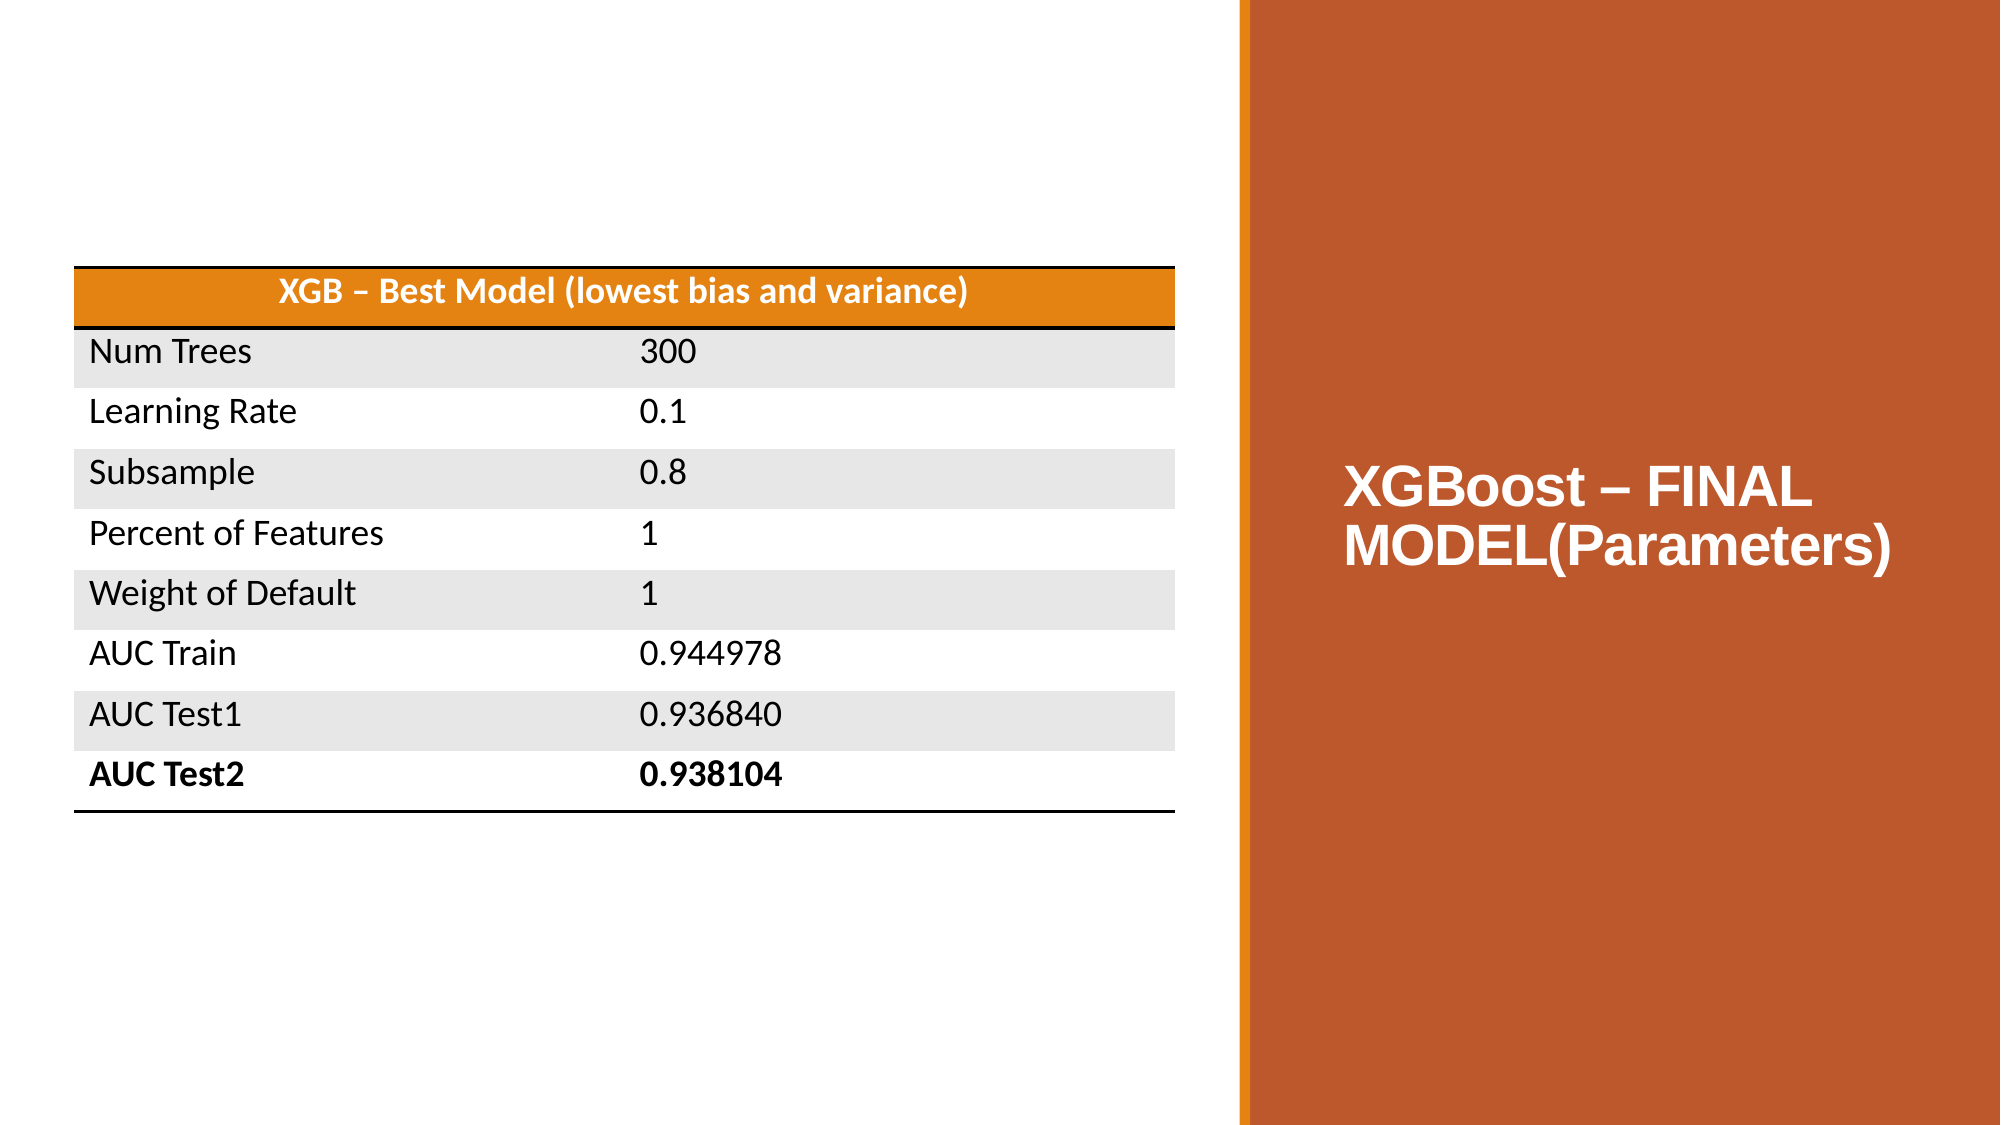

# XGBoost – FINAL MODEL(Parameters)
| XGB – Best Model (lowest bias and variance) |  |
| --- | --- |
| Num Trees | 300 |
| Learning Rate | 0.1 |
| Subsample | 0.8 |
| Percent of Features | 1 |
| Weight of Default | 1 |
| AUC Train | 0.944978 |
| AUC Test1 | 0.936840 |
| AUC Test2 | 0.938104 |